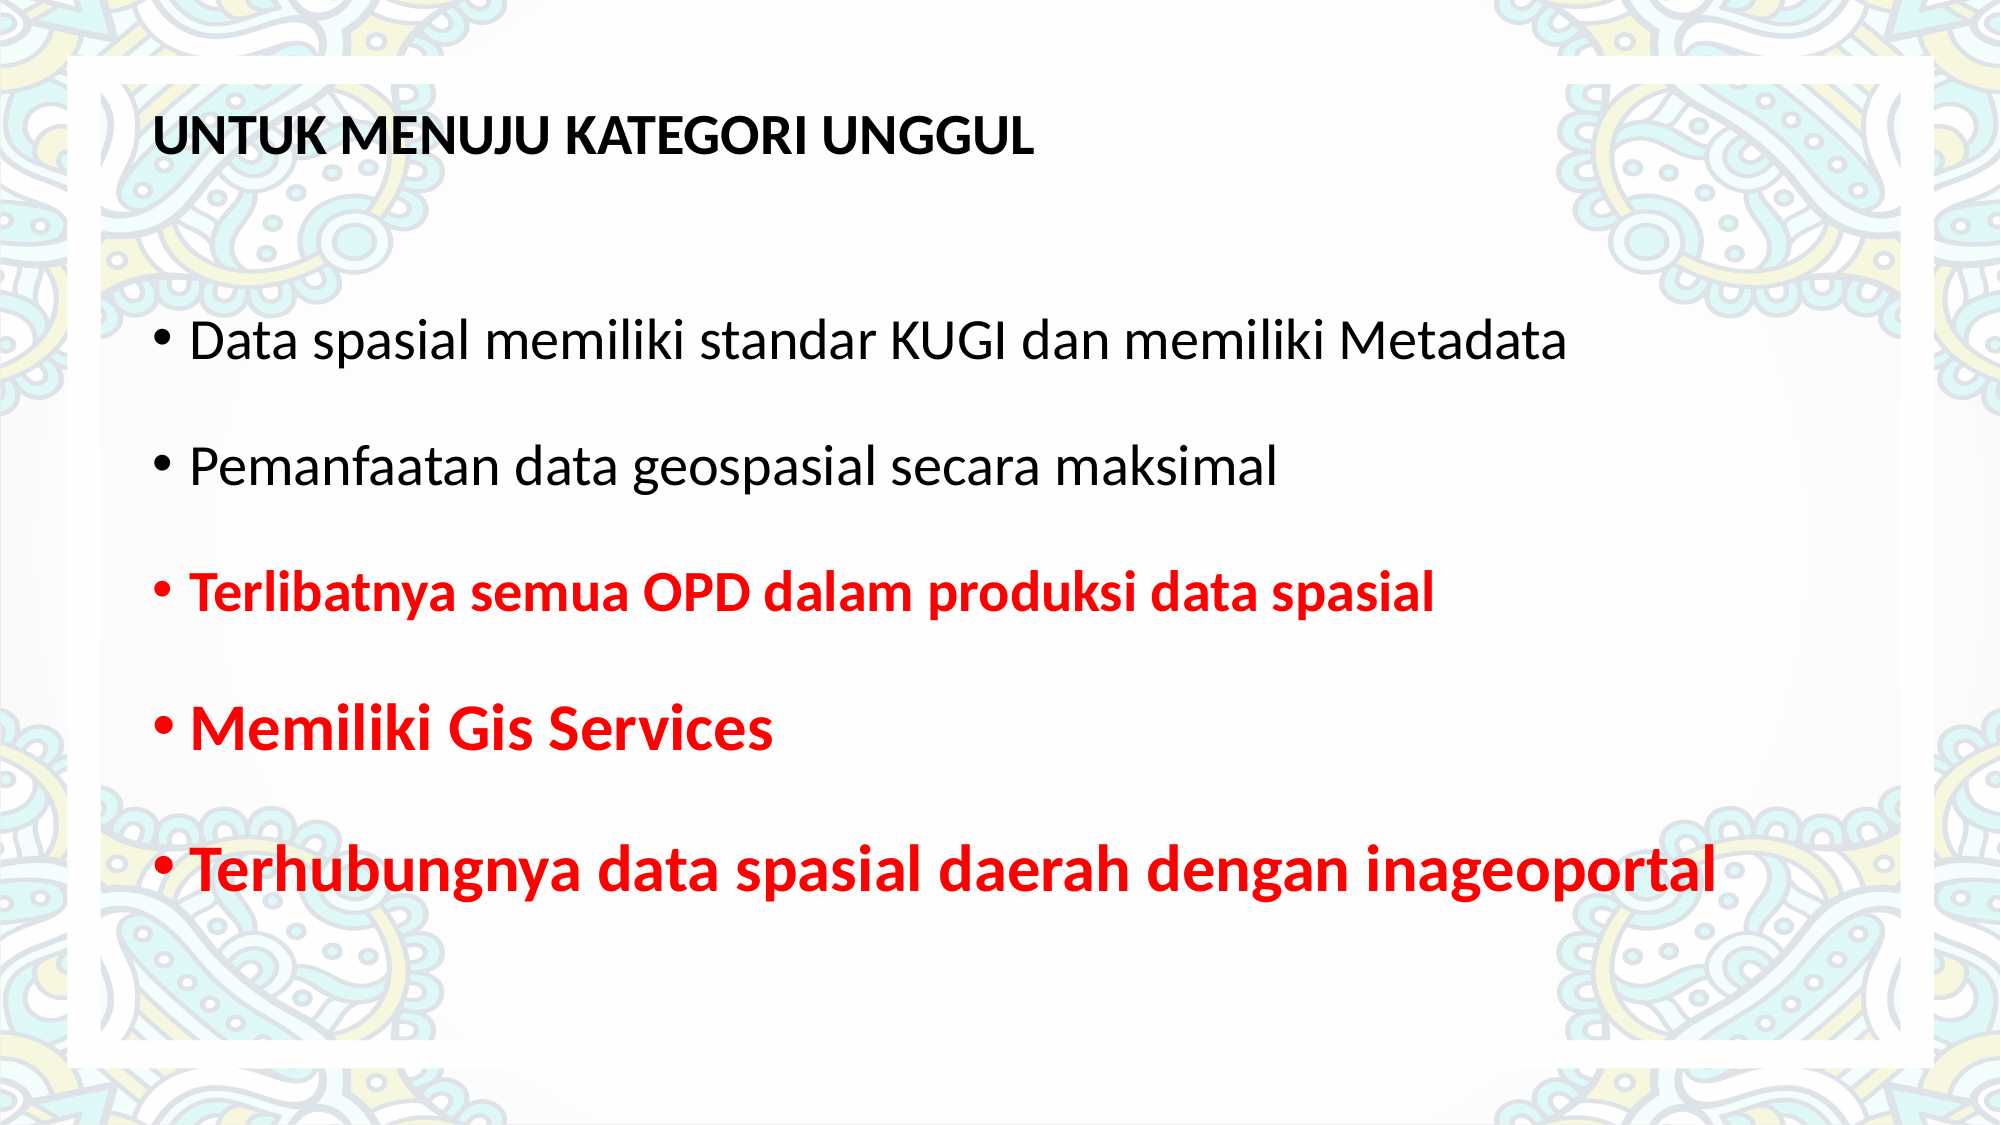

UNTUK MENUJU KATEGORI UNGGUL
Data spasial memiliki standar KUGI dan memiliki Metadata
Pemanfaatan data geospasial secara maksimal
Terlibatnya semua OPD dalam produksi data spasial
Memiliki Gis Services
Terhubungnya data spasial daerah dengan inageoportal